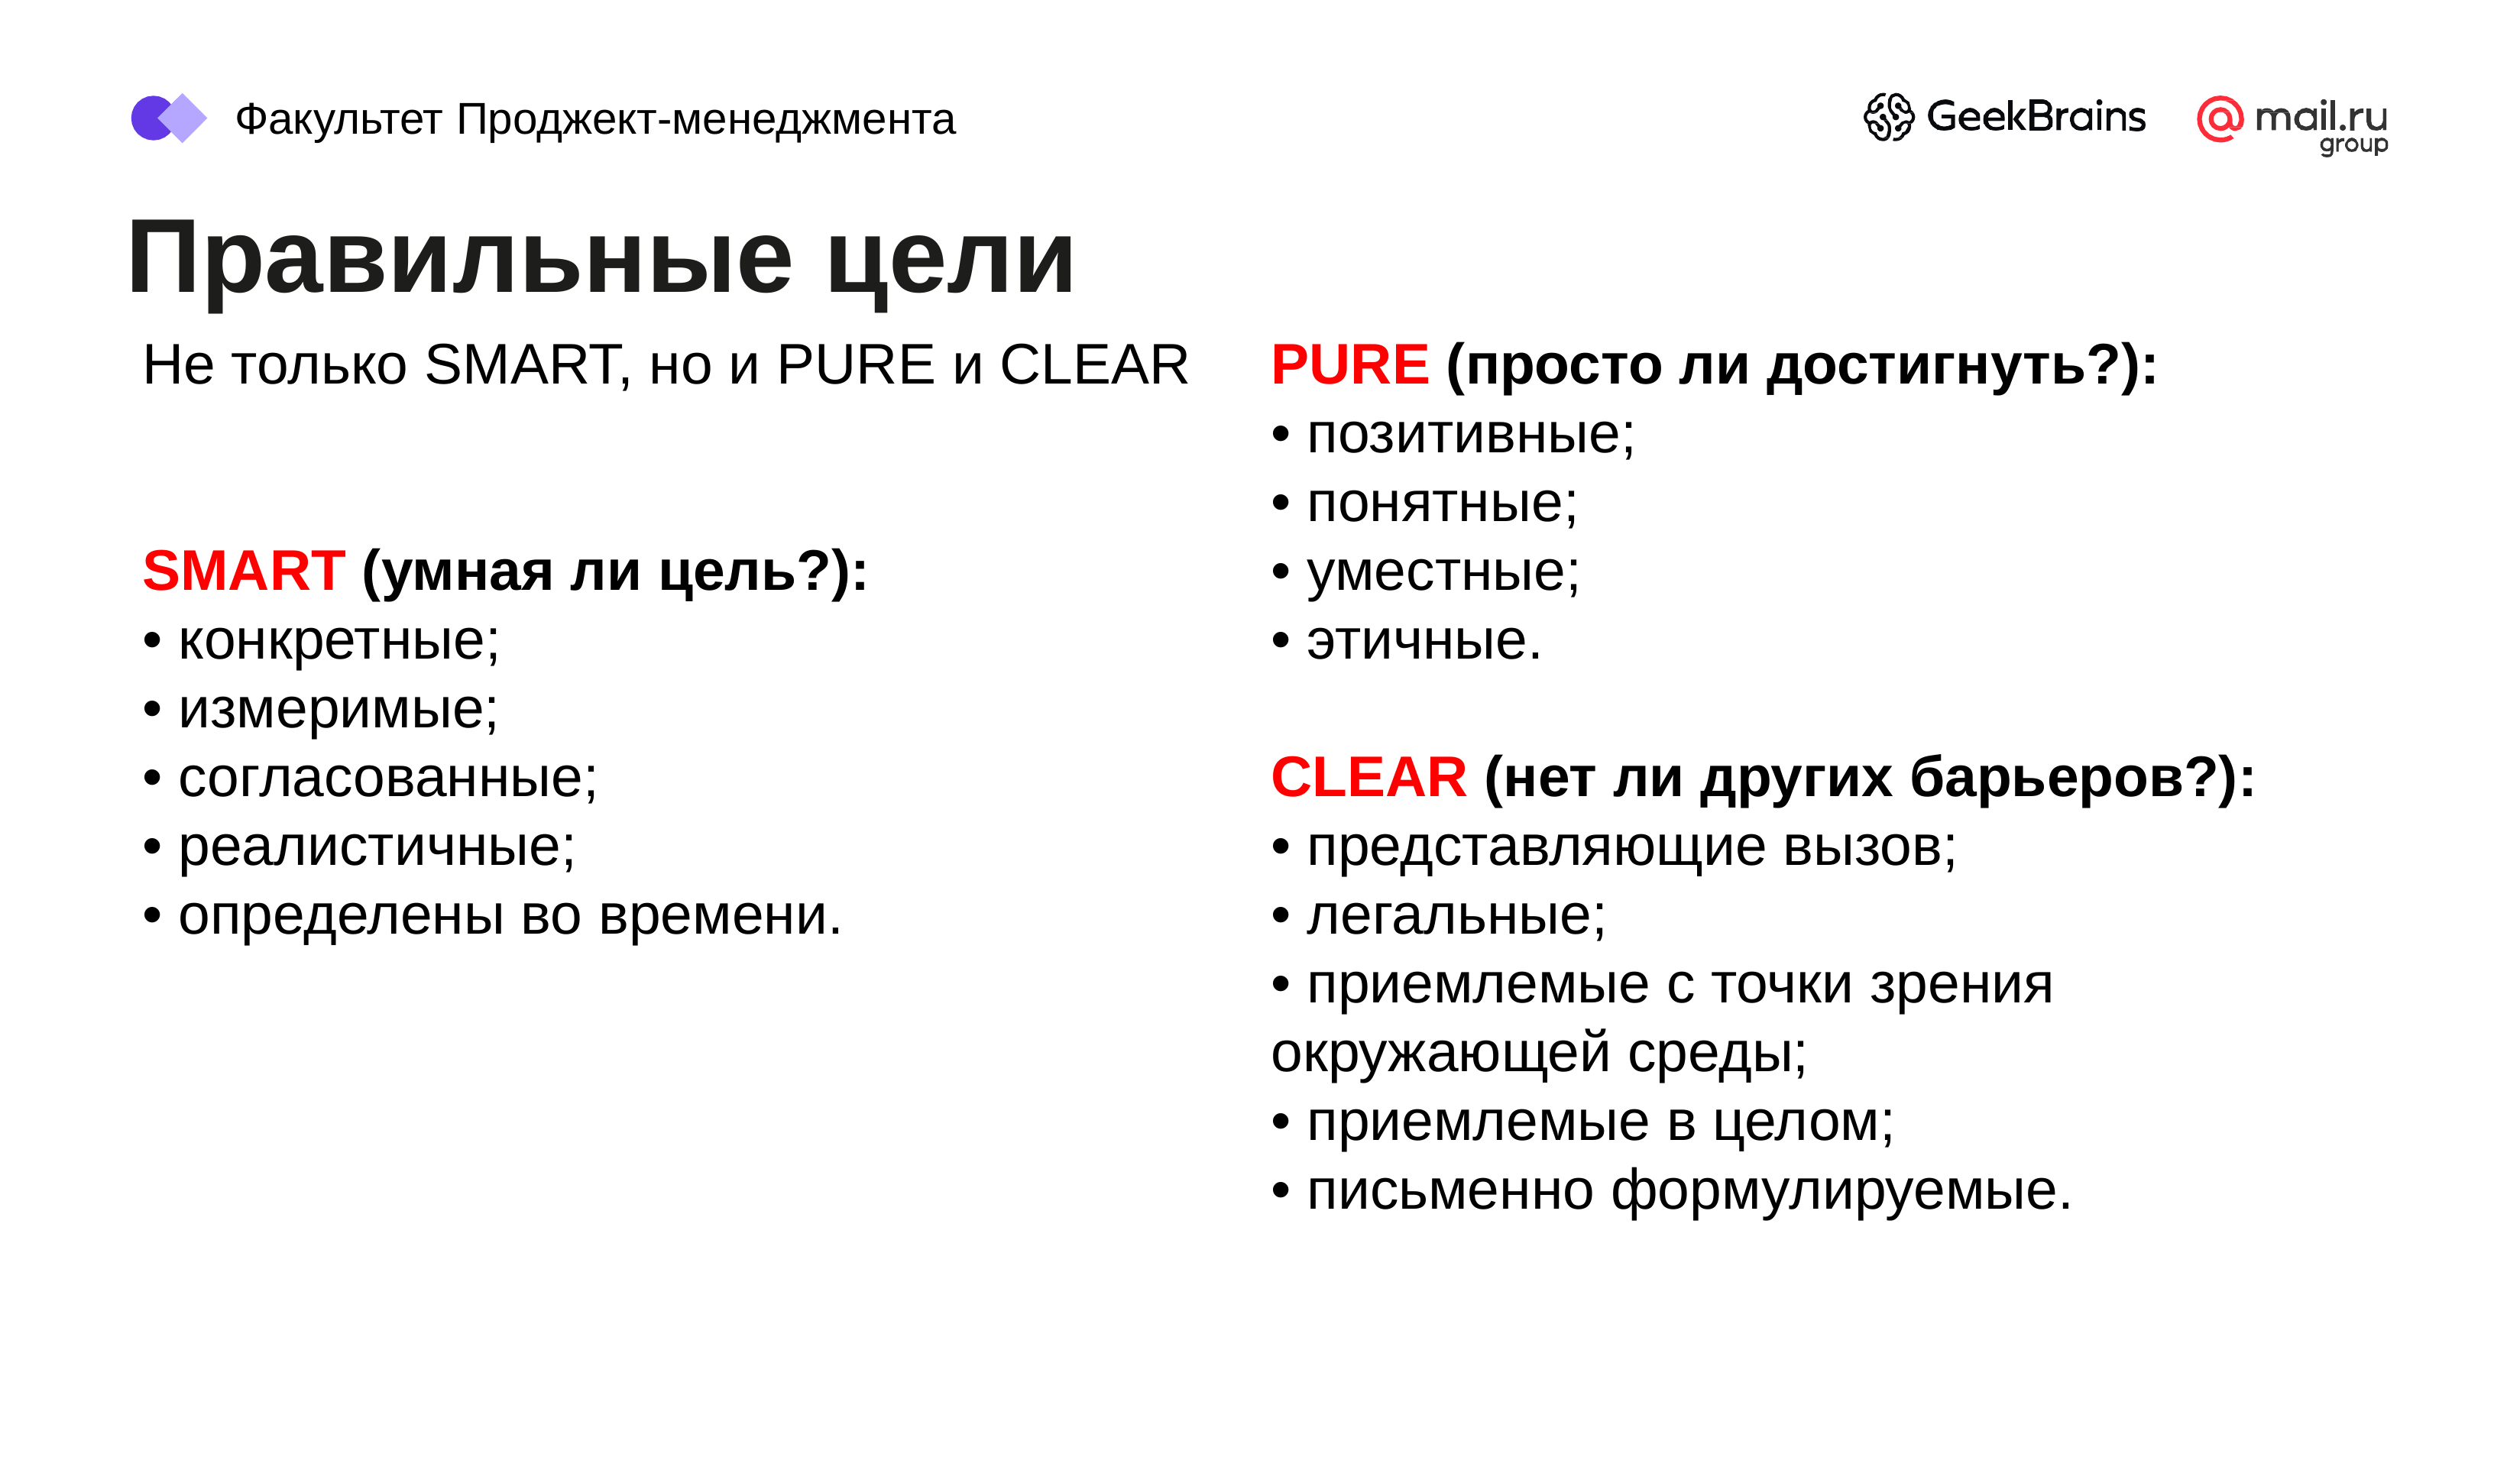

Факультет Проджект-менеджмента

# Правильные цели
Не только SMART, но и PURE и CLEAR

SMART (умная ли цель?):
• конкретные;
• измеримые;
• согласованные;
• реалистичные;
• определены во времени.
PURE (просто ли достигнуть?):
• позитивные;
• понятные;
• уместные;
• этичные.

CLEAR (нет ли других барьеров?):
• представляющие вызов;
• легальные;
• приемлемые с точки зрения окружающей среды;
• приемлемые в целом;
• письменно формулируемые.